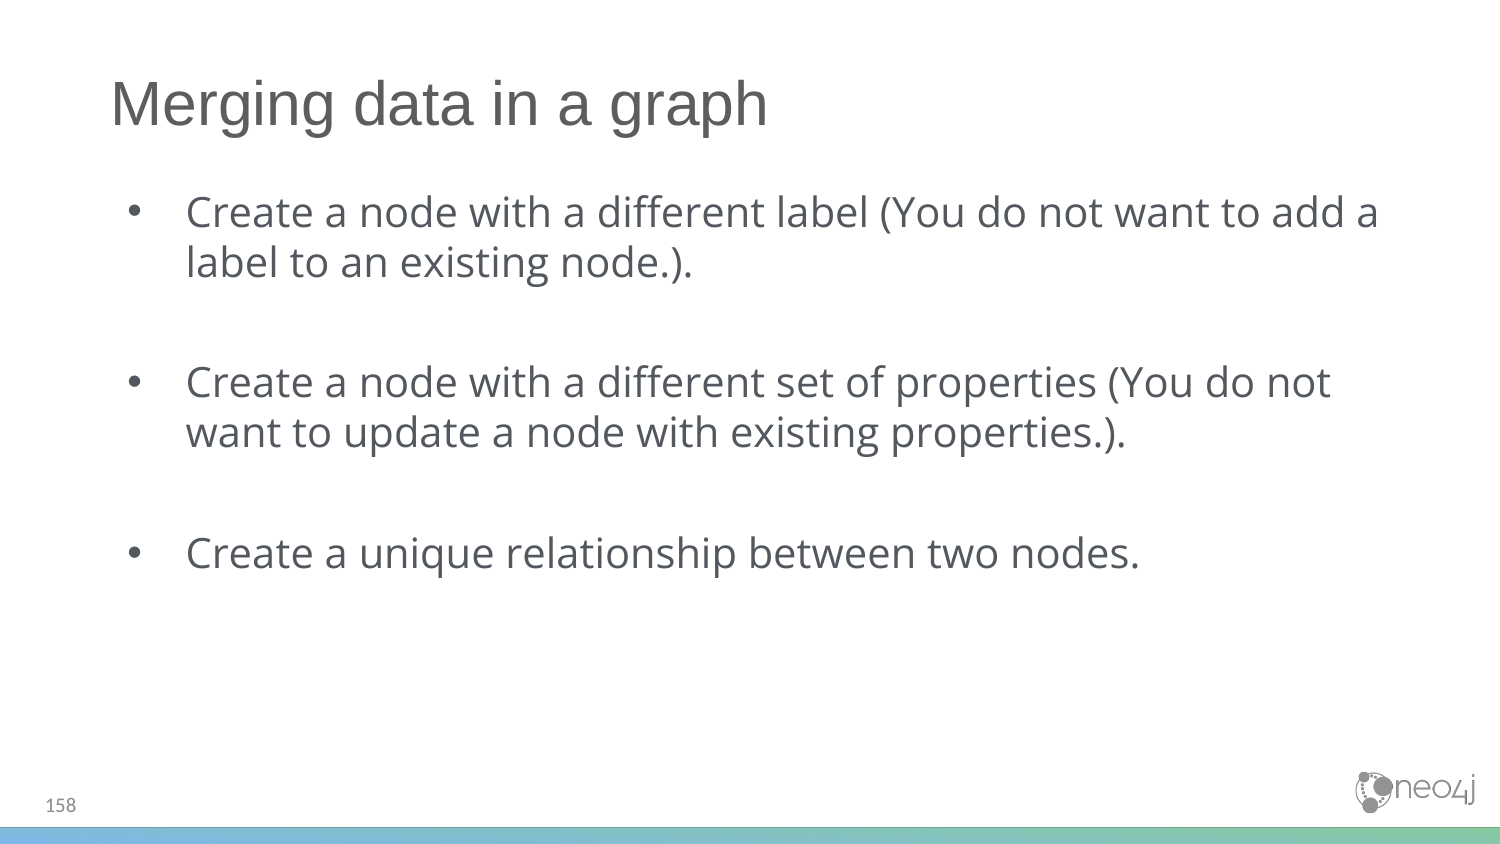

# Merging data in a graph
Create a node with a different label (You do not want to add a label to an existing node.).

Create a node with a different set of properties (You do not want to update a node with existing properties.).

Create a unique relationship between two nodes.
158